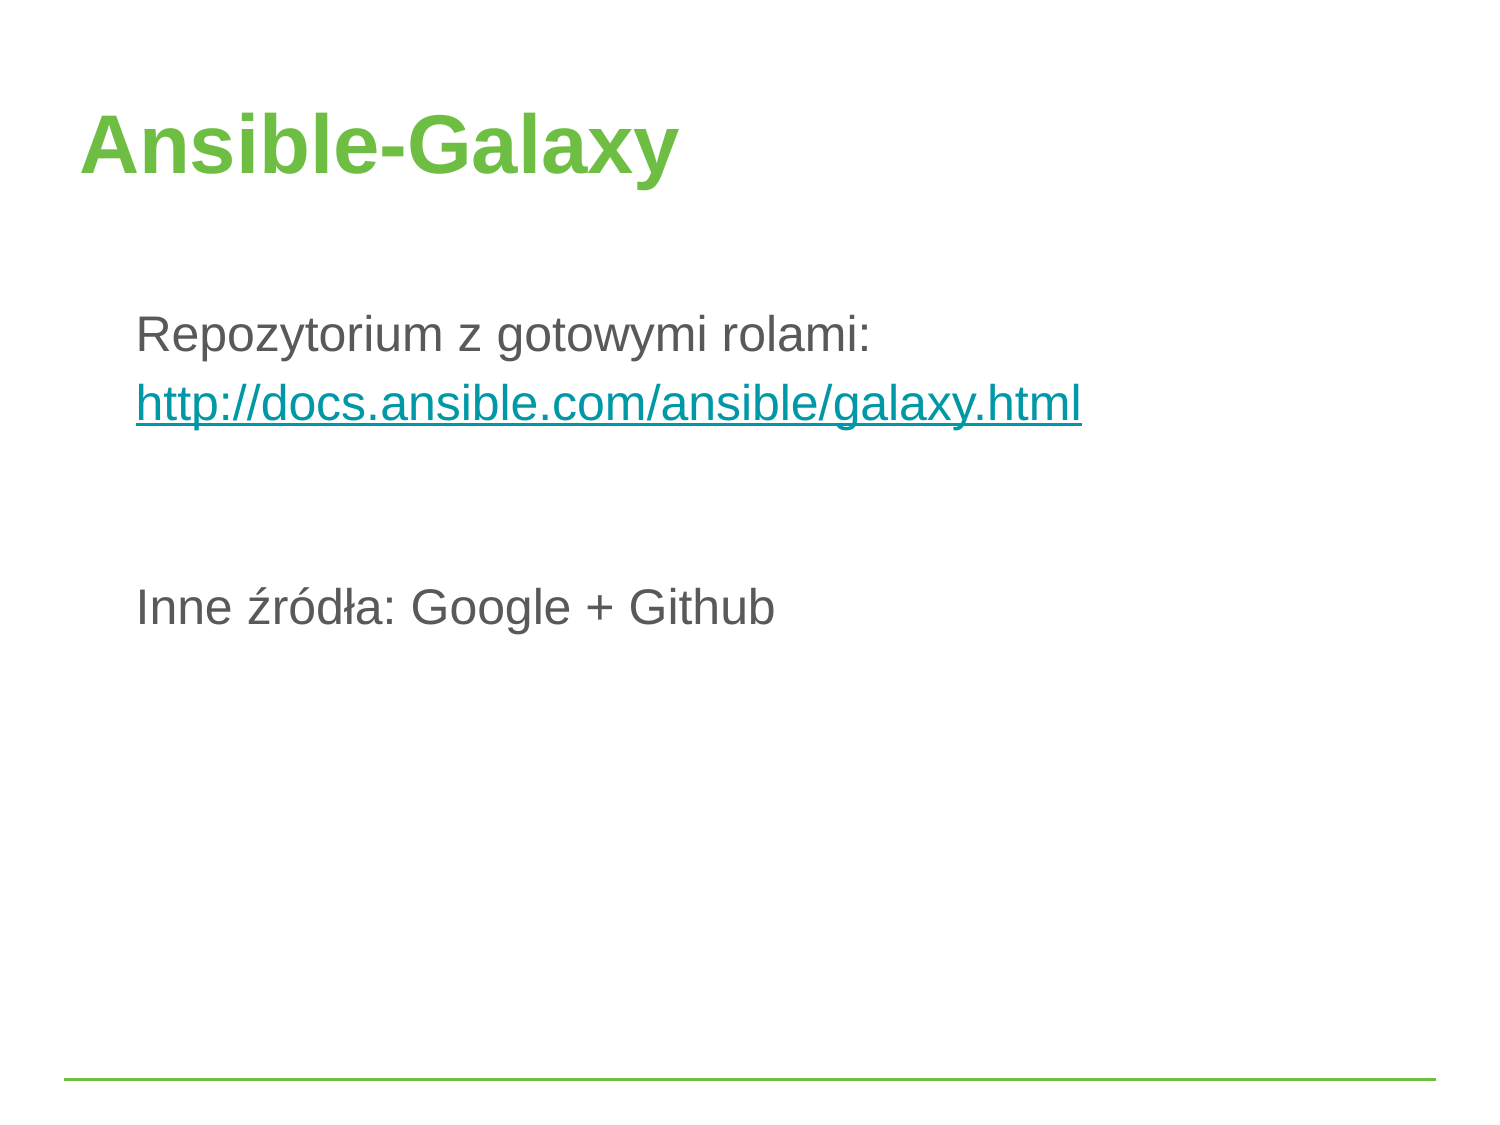

Ansible-Galaxy
Repozytorium z gotowymi rolami: http://docs.ansible.com/ansible/galaxy.html

Inne źródła: Google + Github